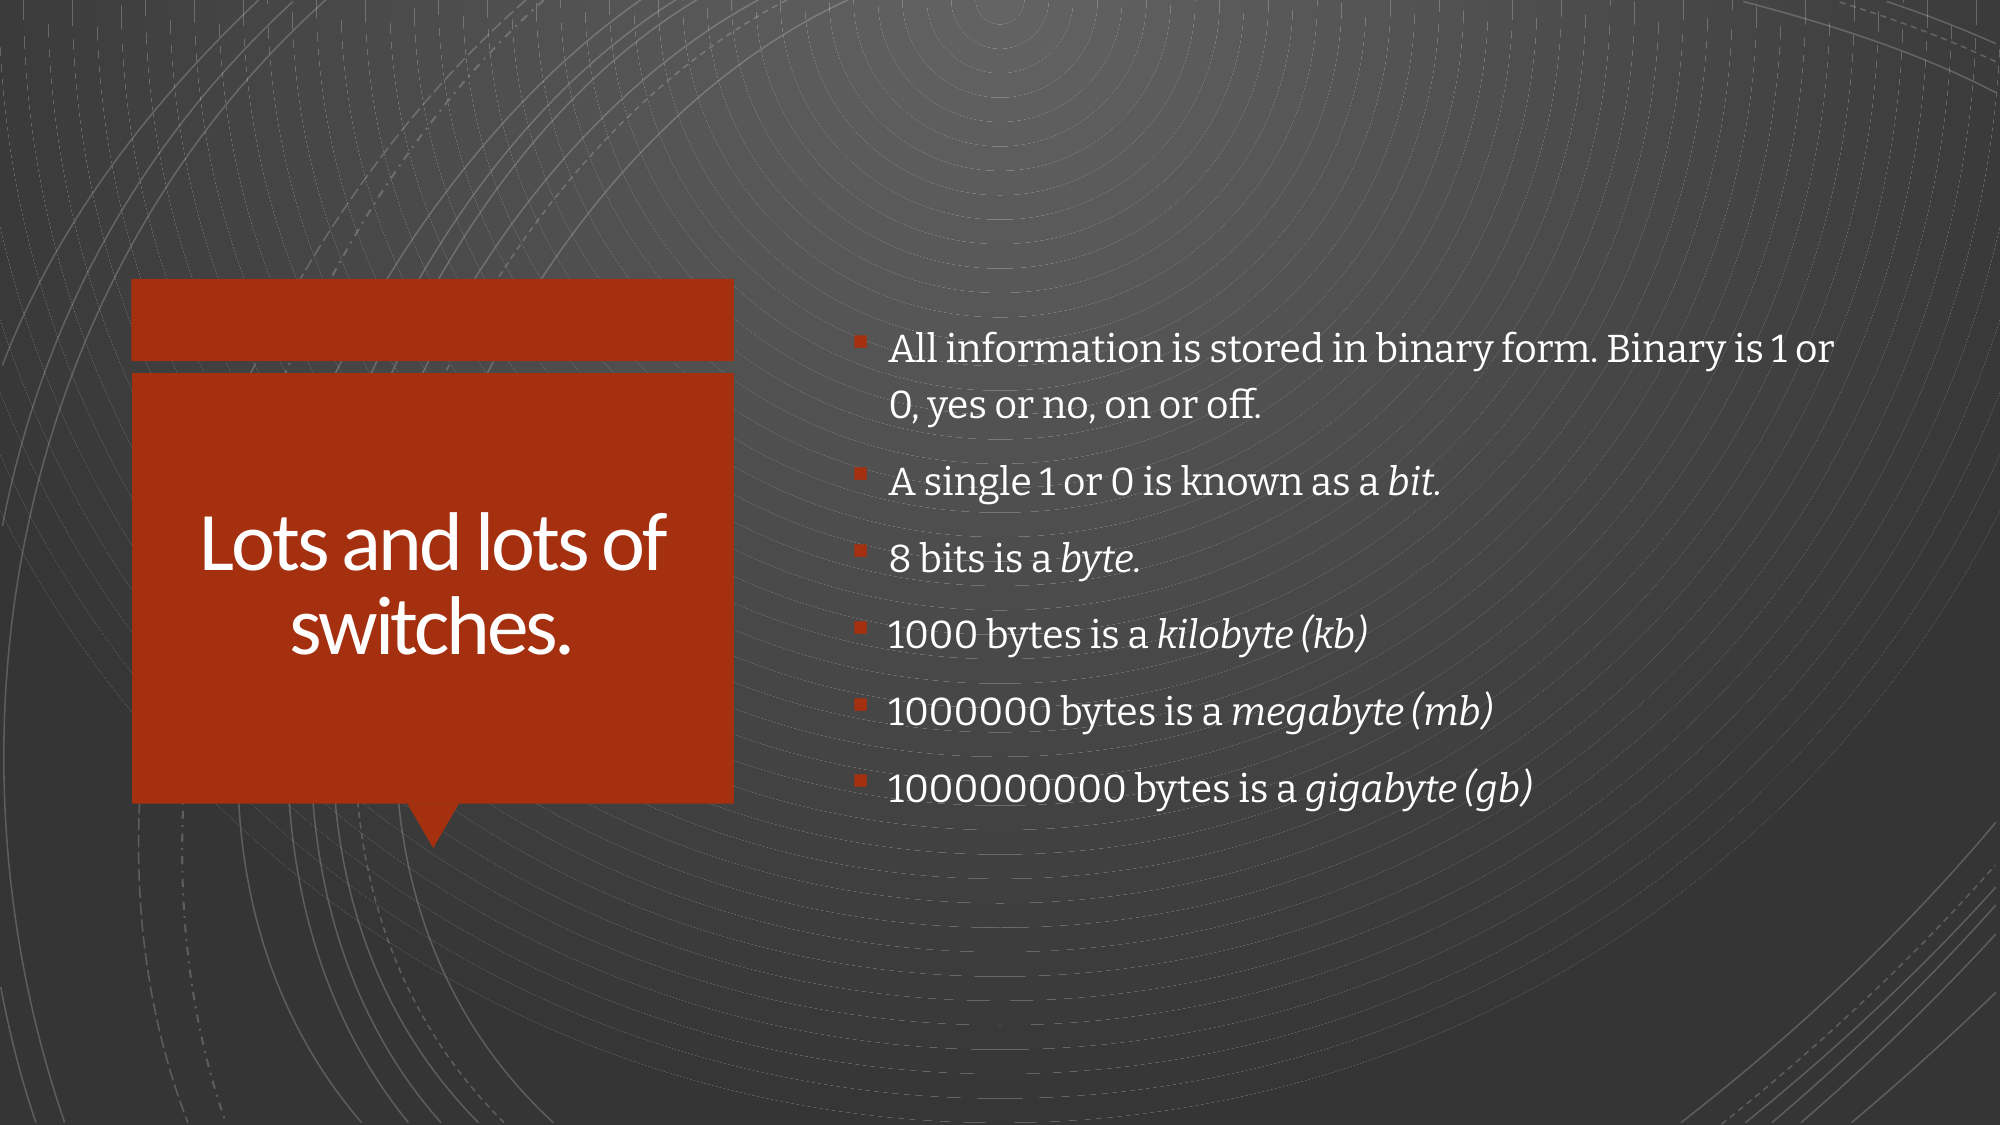

All information is stored in binary form. Binary is 1 or 0, yes or no, on or off.
A single 1 or 0 is known as a bit.
8 bits is a byte.
1000 bytes is a kilobyte (kb)
1000000 bytes is a megabyte (mb)
1000000000 bytes is a gigabyte (gb)
# Lots and lots of switches.